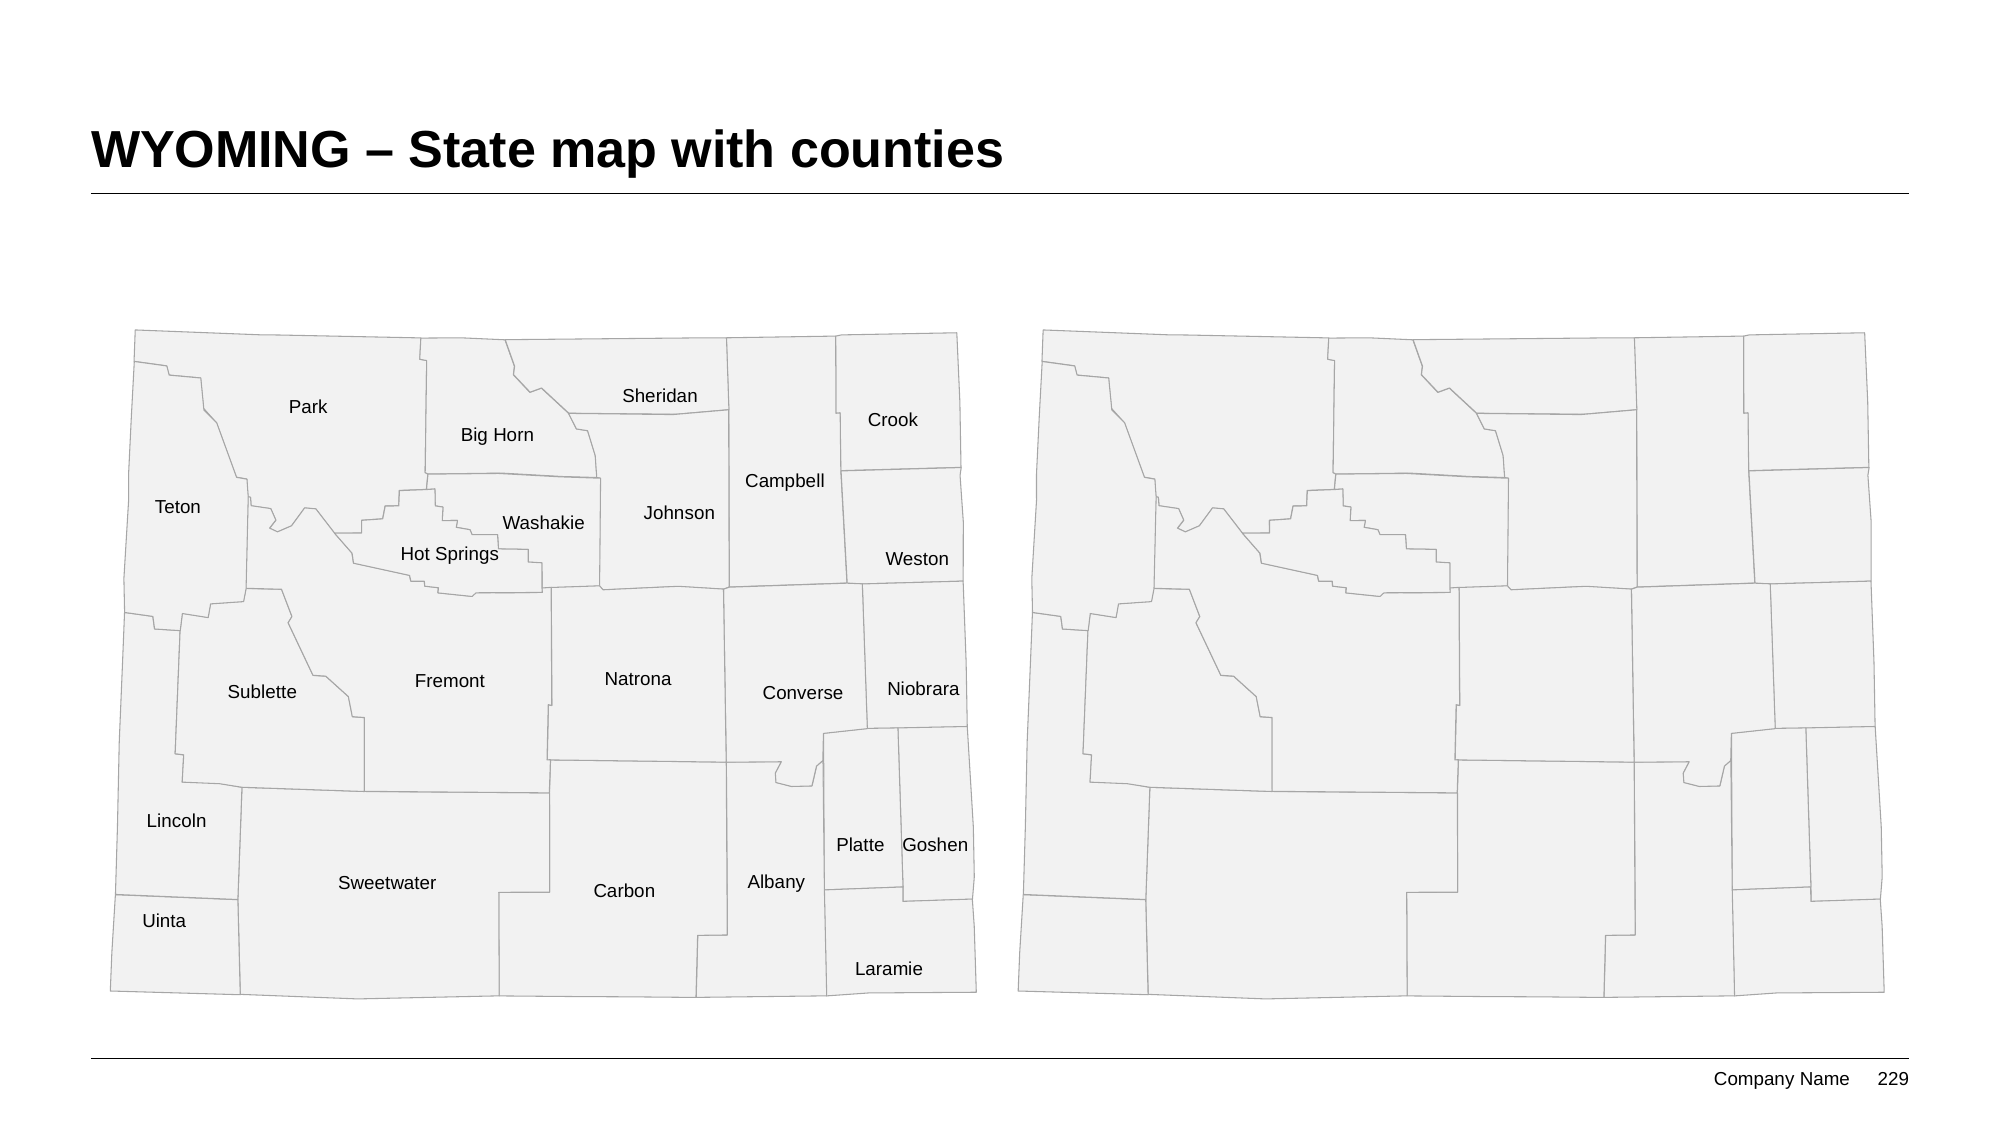

# WYOMING – State map with counties

Sheridan
Park
Crook
Big Horn
Campbell
Teton
Johnson
Washakie
Hot Springs
Weston
Natrona
Fremont
Niobrara
Sublette
Converse
Lincoln
Platte
Goshen
Albany
Sweetwater
Carbon
Uinta
Laramie